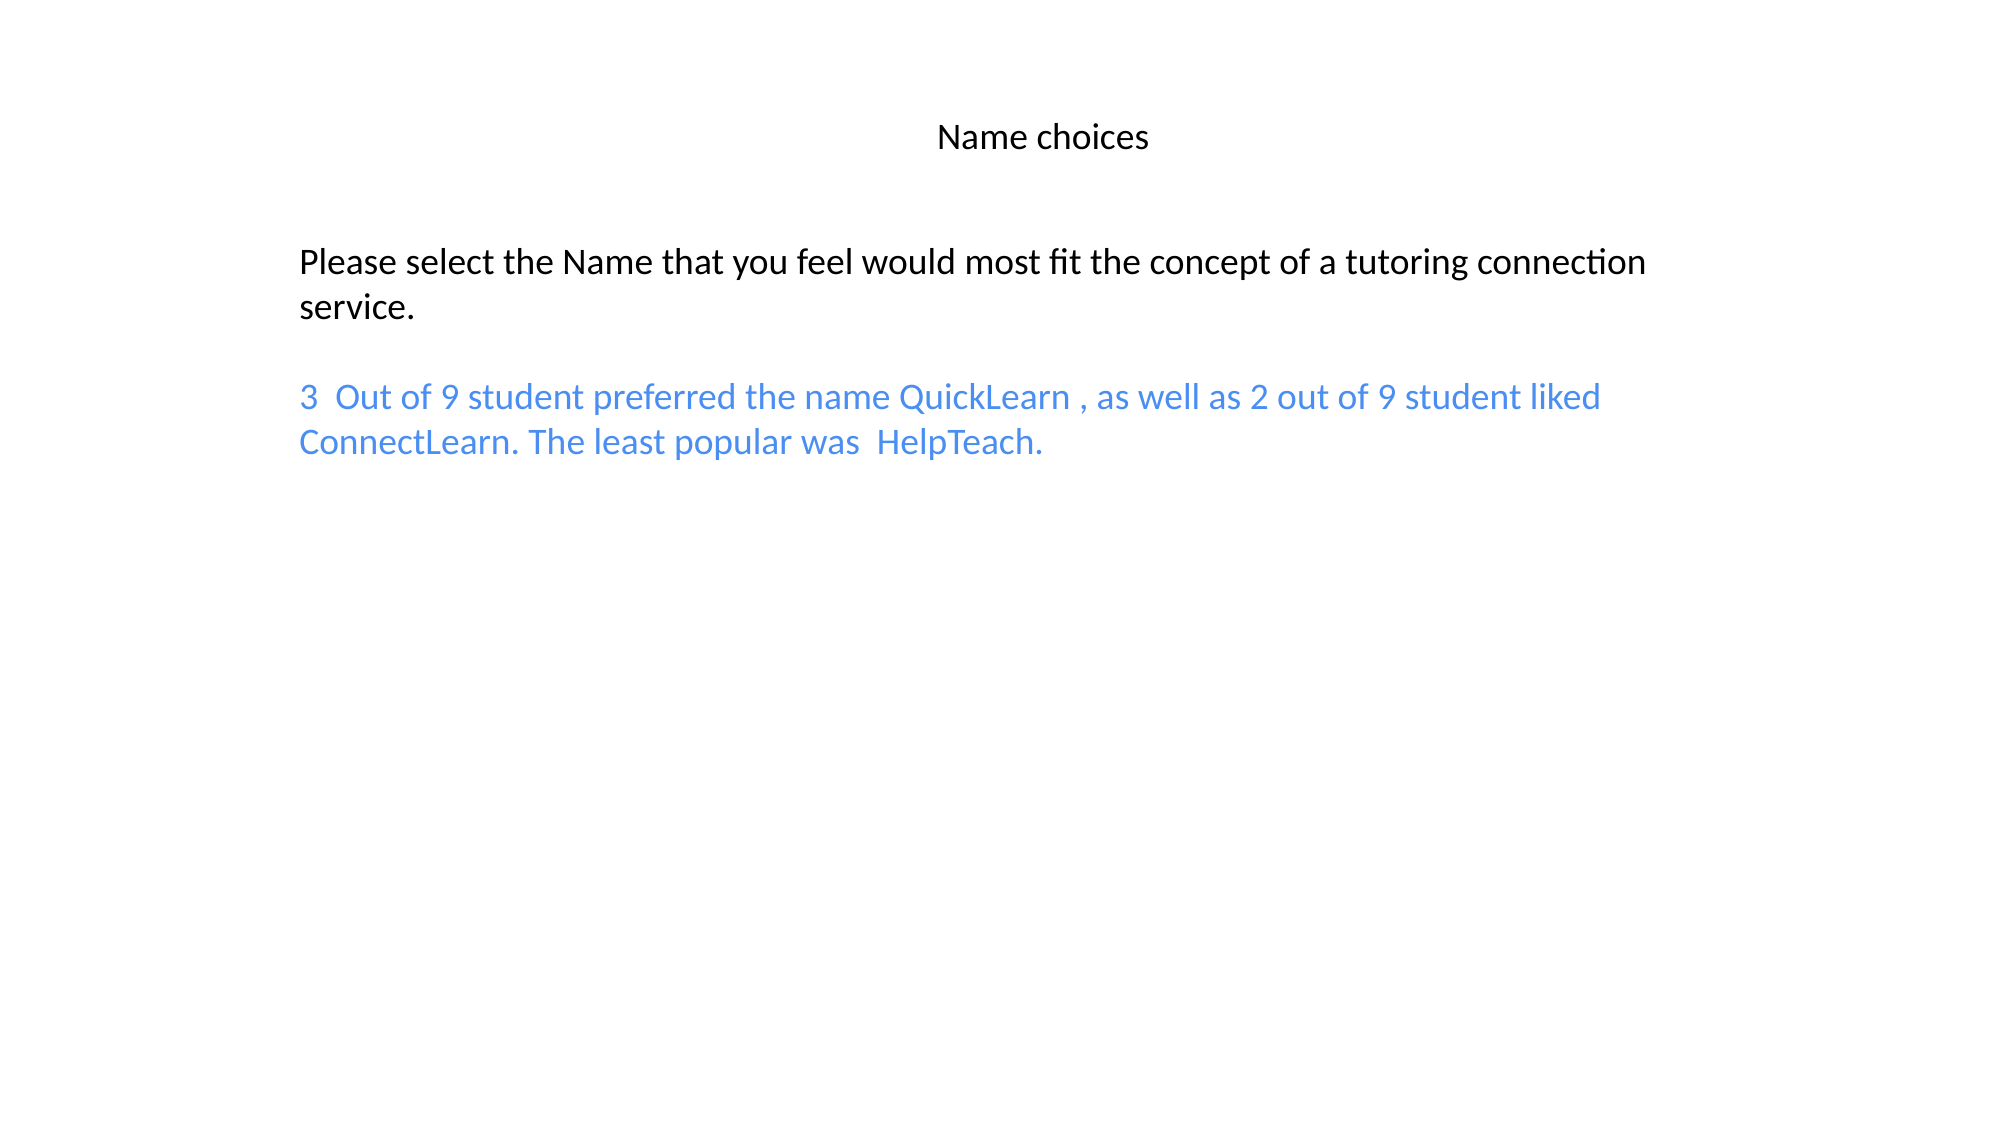

Name choices
Please select the Name that you feel would most fit the concept of a tutoring connection service.

3  Out of 9 student preferred the name QuickLearn , as well as 2 out of 9 student liked ConnectLearn. The least popular was  HelpTeach.